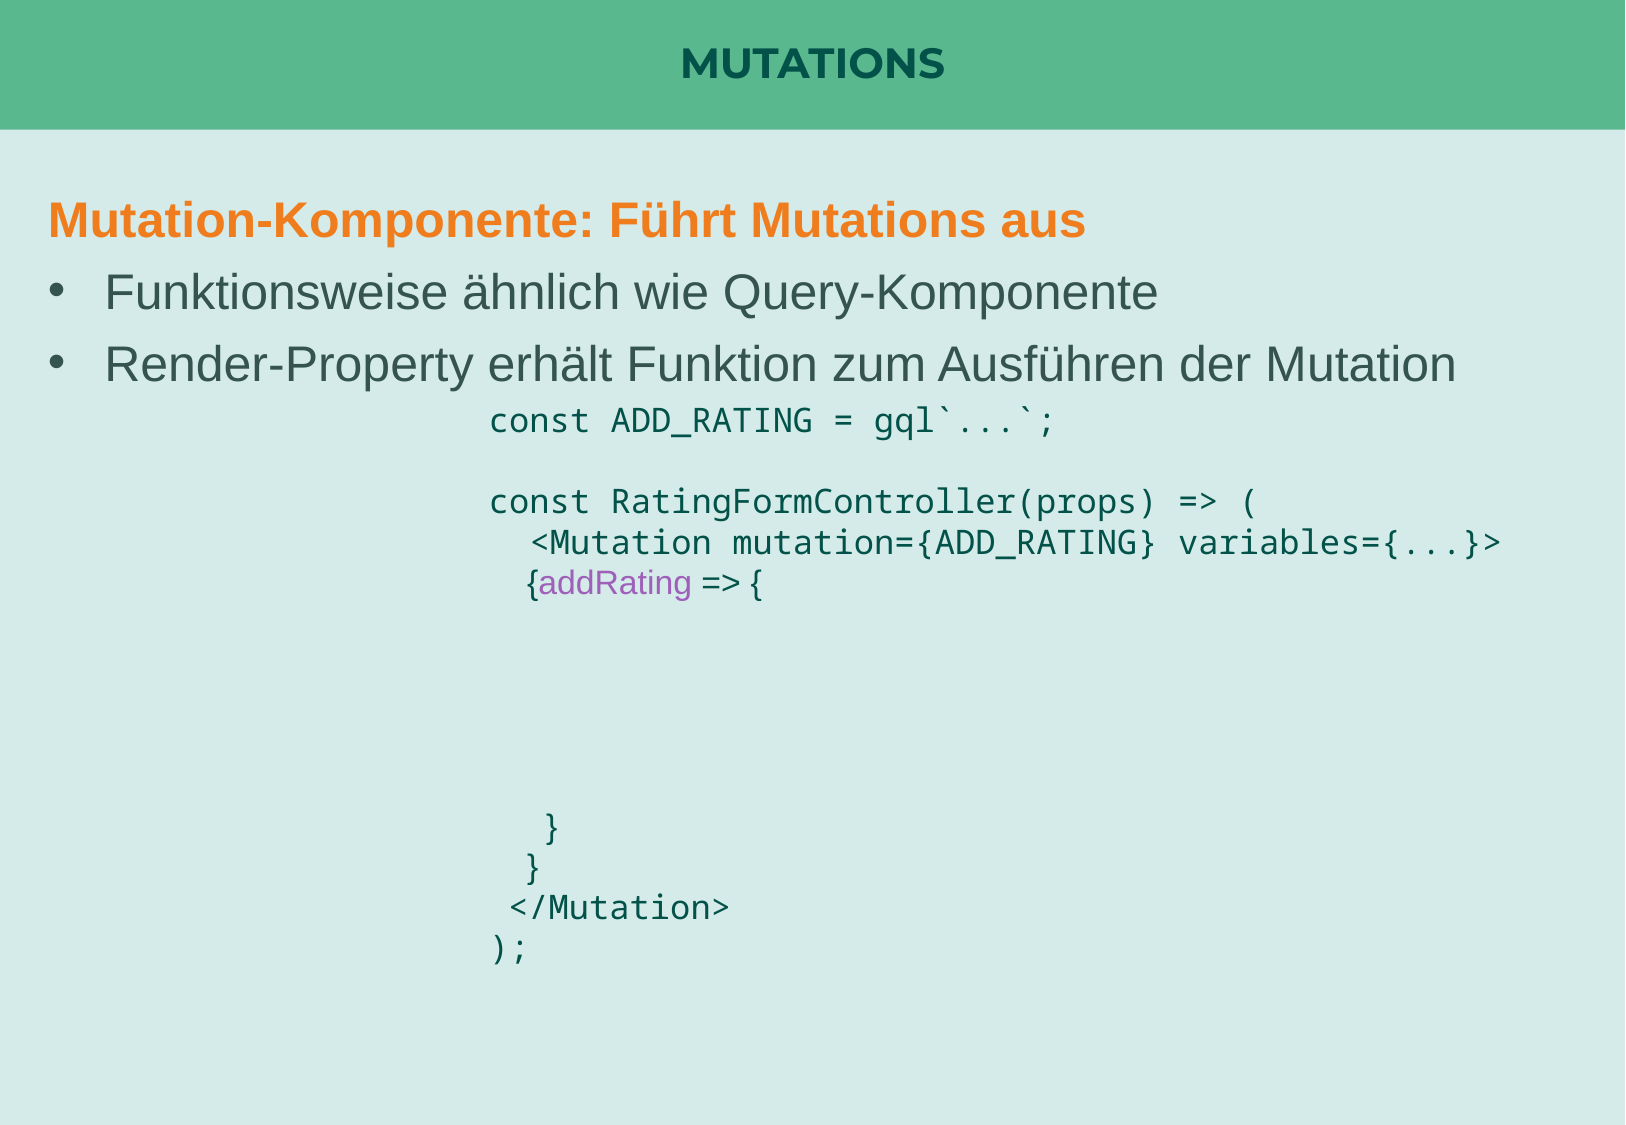

# Mutations
Mutation-Komponente: Führt Mutations aus
Funktionsweise ähnlich wie Query-Komponente
Render-Property erhält Funktion zum Ausführen der Mutation
const ADD_RATING = gql`...`;

const RatingFormController(props) => (
  <Mutation mutation={ADD_RATING} variables={...}>
    {addRating => {

      }
    }
  </Mutation>
);